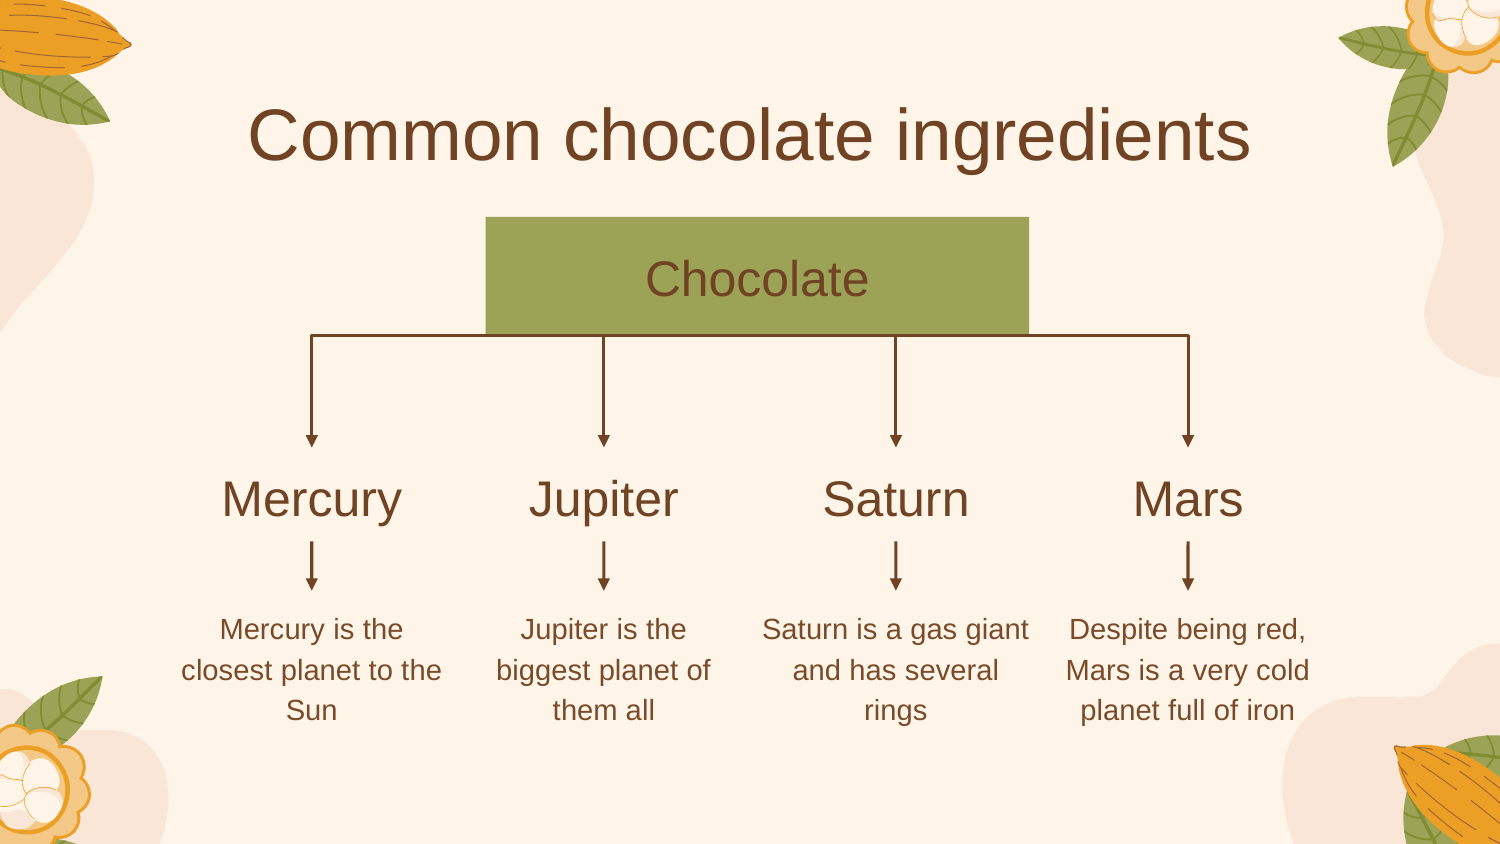

# Common chocolate ingredients
Chocolate
Mercury
Jupiter
Saturn
Mars
Mercury is the closest planet to the Sun
Jupiter is the biggest planet of them all
Saturn is a gas giant and has several rings
Despite being red, Mars is a very cold planet full of iron